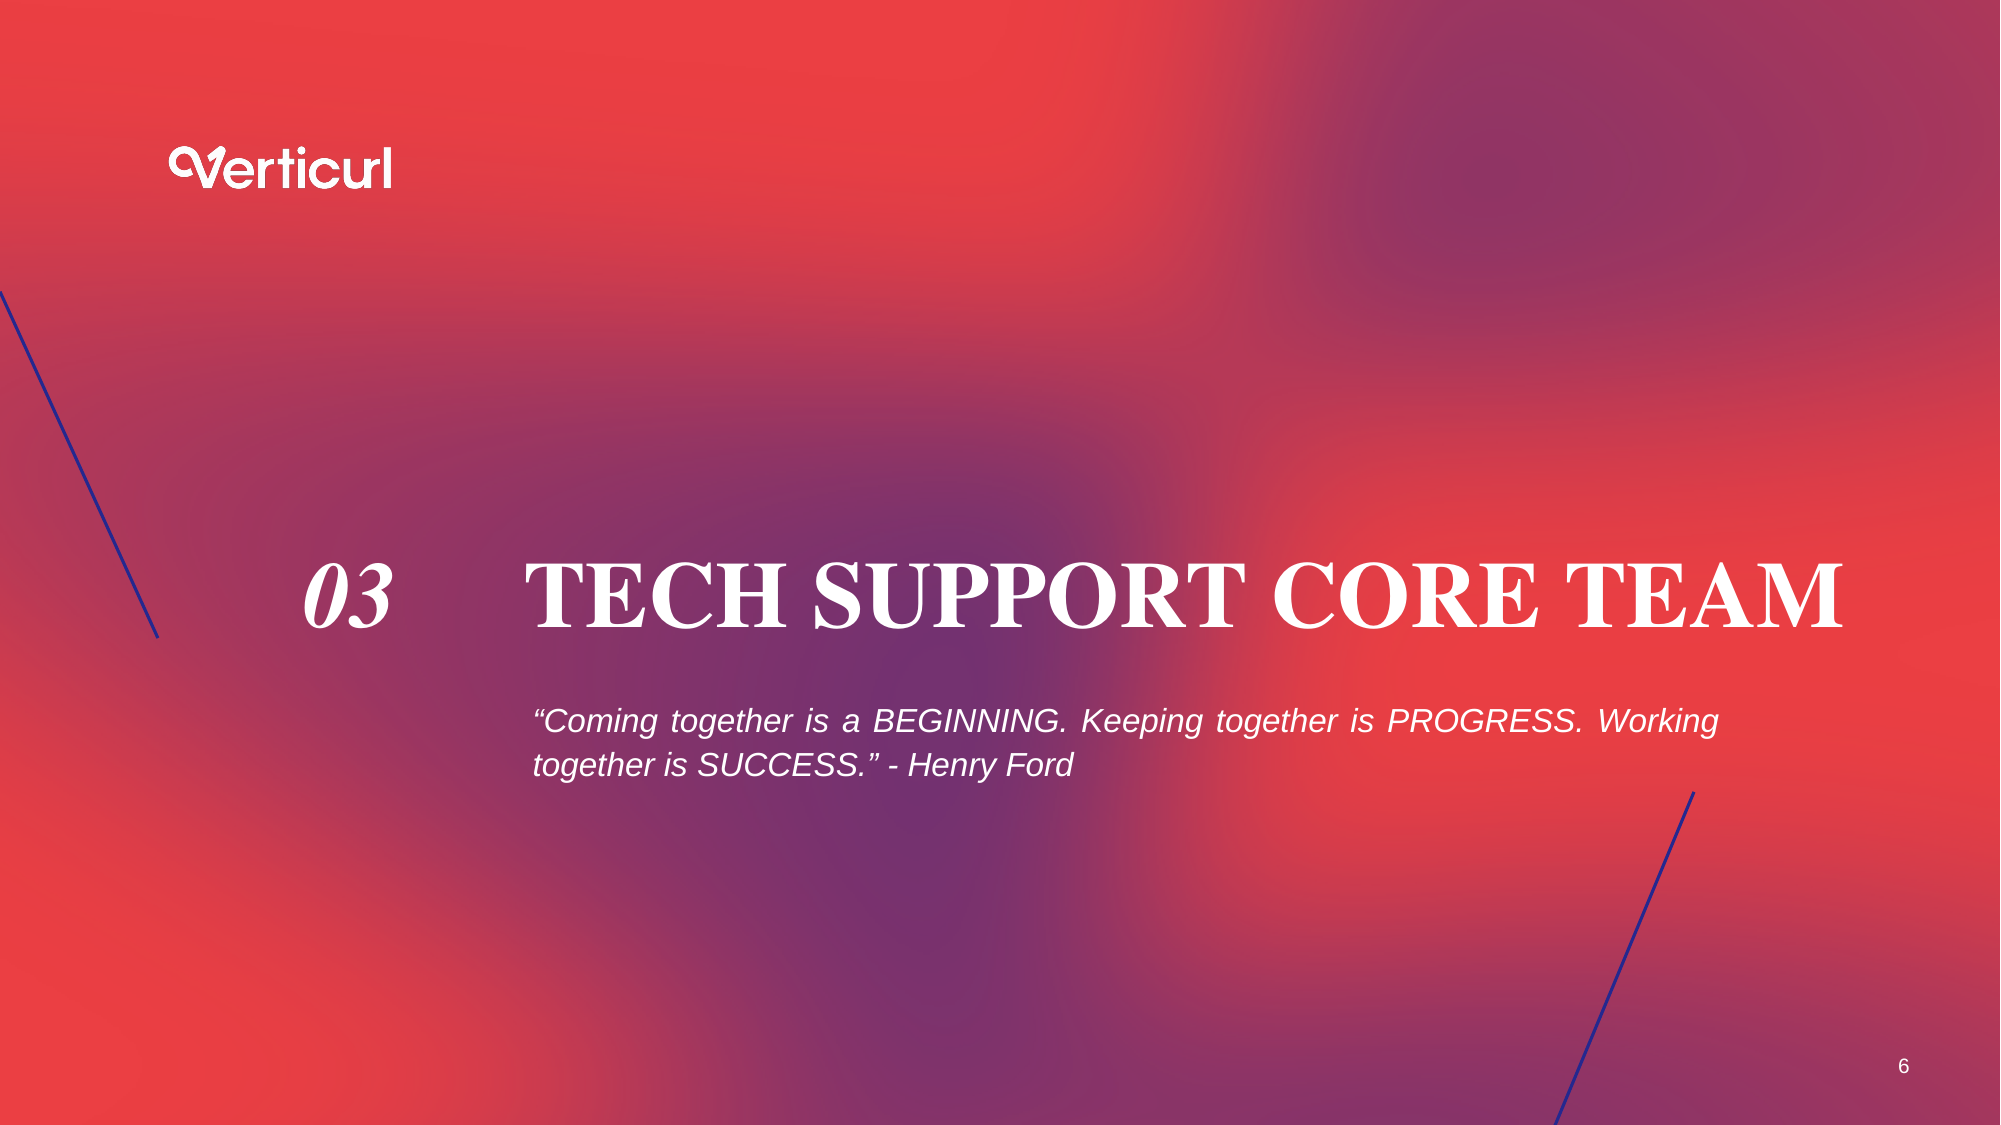

TECH SUPPORT CORE TEAM
03
“Coming together is a BEGINNING. Keeping together is PROGRESS. Working together is SUCCESS.” - Henry Ford
6